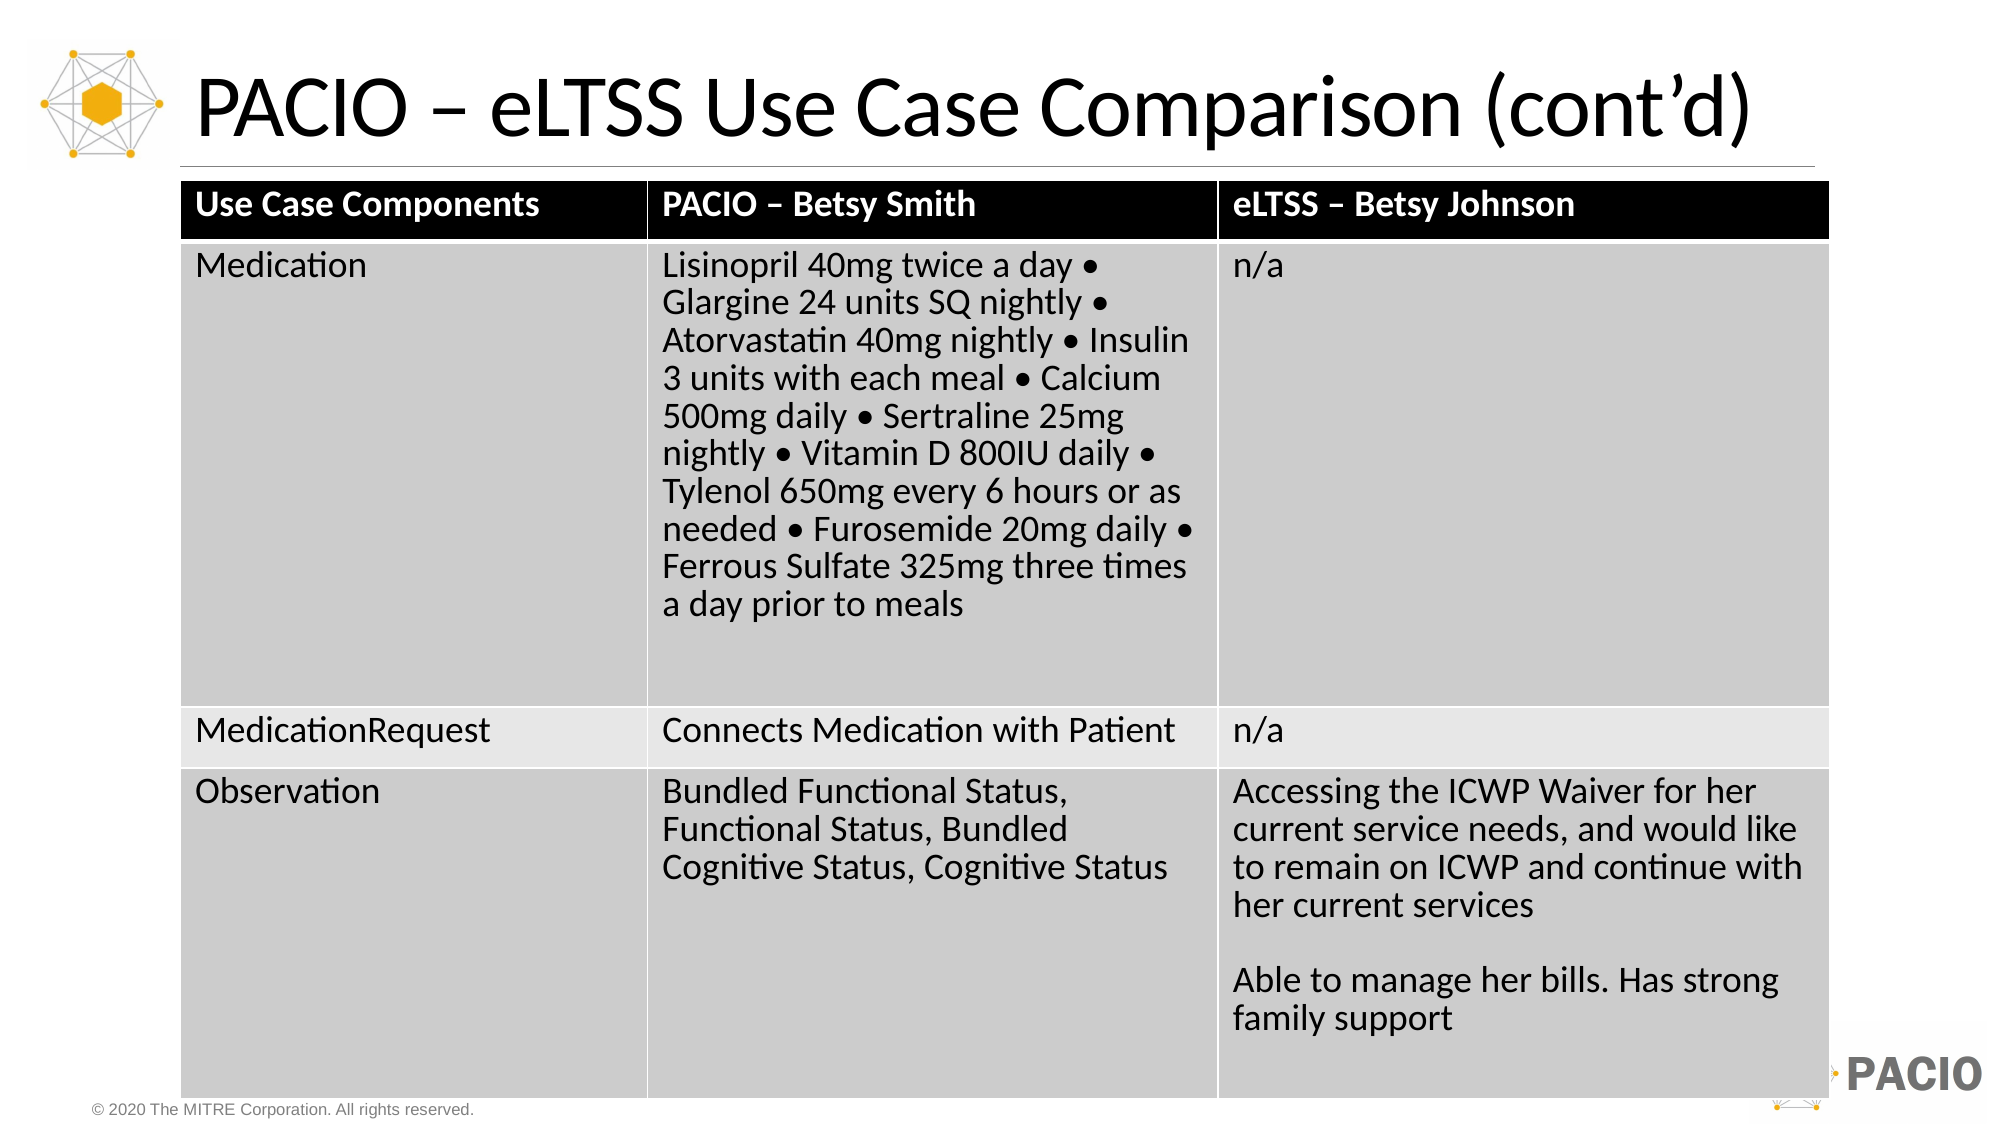

# PACIO – eLTSS Use Case Comparison (cont’d)
| Use Case Components | PACIO – Betsy Smith | eLTSS – Betsy Johnson |
| --- | --- | --- |
| Medication | Lisinopril 40mg twice a day • Glargine 24 units SQ nightly • Atorvastatin 40mg nightly • Insulin 3 units with each meal • Calcium 500mg daily • Sertraline 25mg nightly • Vitamin D 800IU daily • Tylenol 650mg every 6 hours or as needed • Furosemide 20mg daily • Ferrous Sulfate 325mg three times a day prior to meals | n/a |
| MedicationRequest | Connects Medication with Patient | n/a |
| Observation | Bundled Functional Status, Functional Status, Bundled Cognitive Status, Cognitive Status | Accessing the ICWP Waiver for her current service needs, and would like to remain on ICWP and continue with her current services Able to manage her bills. Has strong family support |